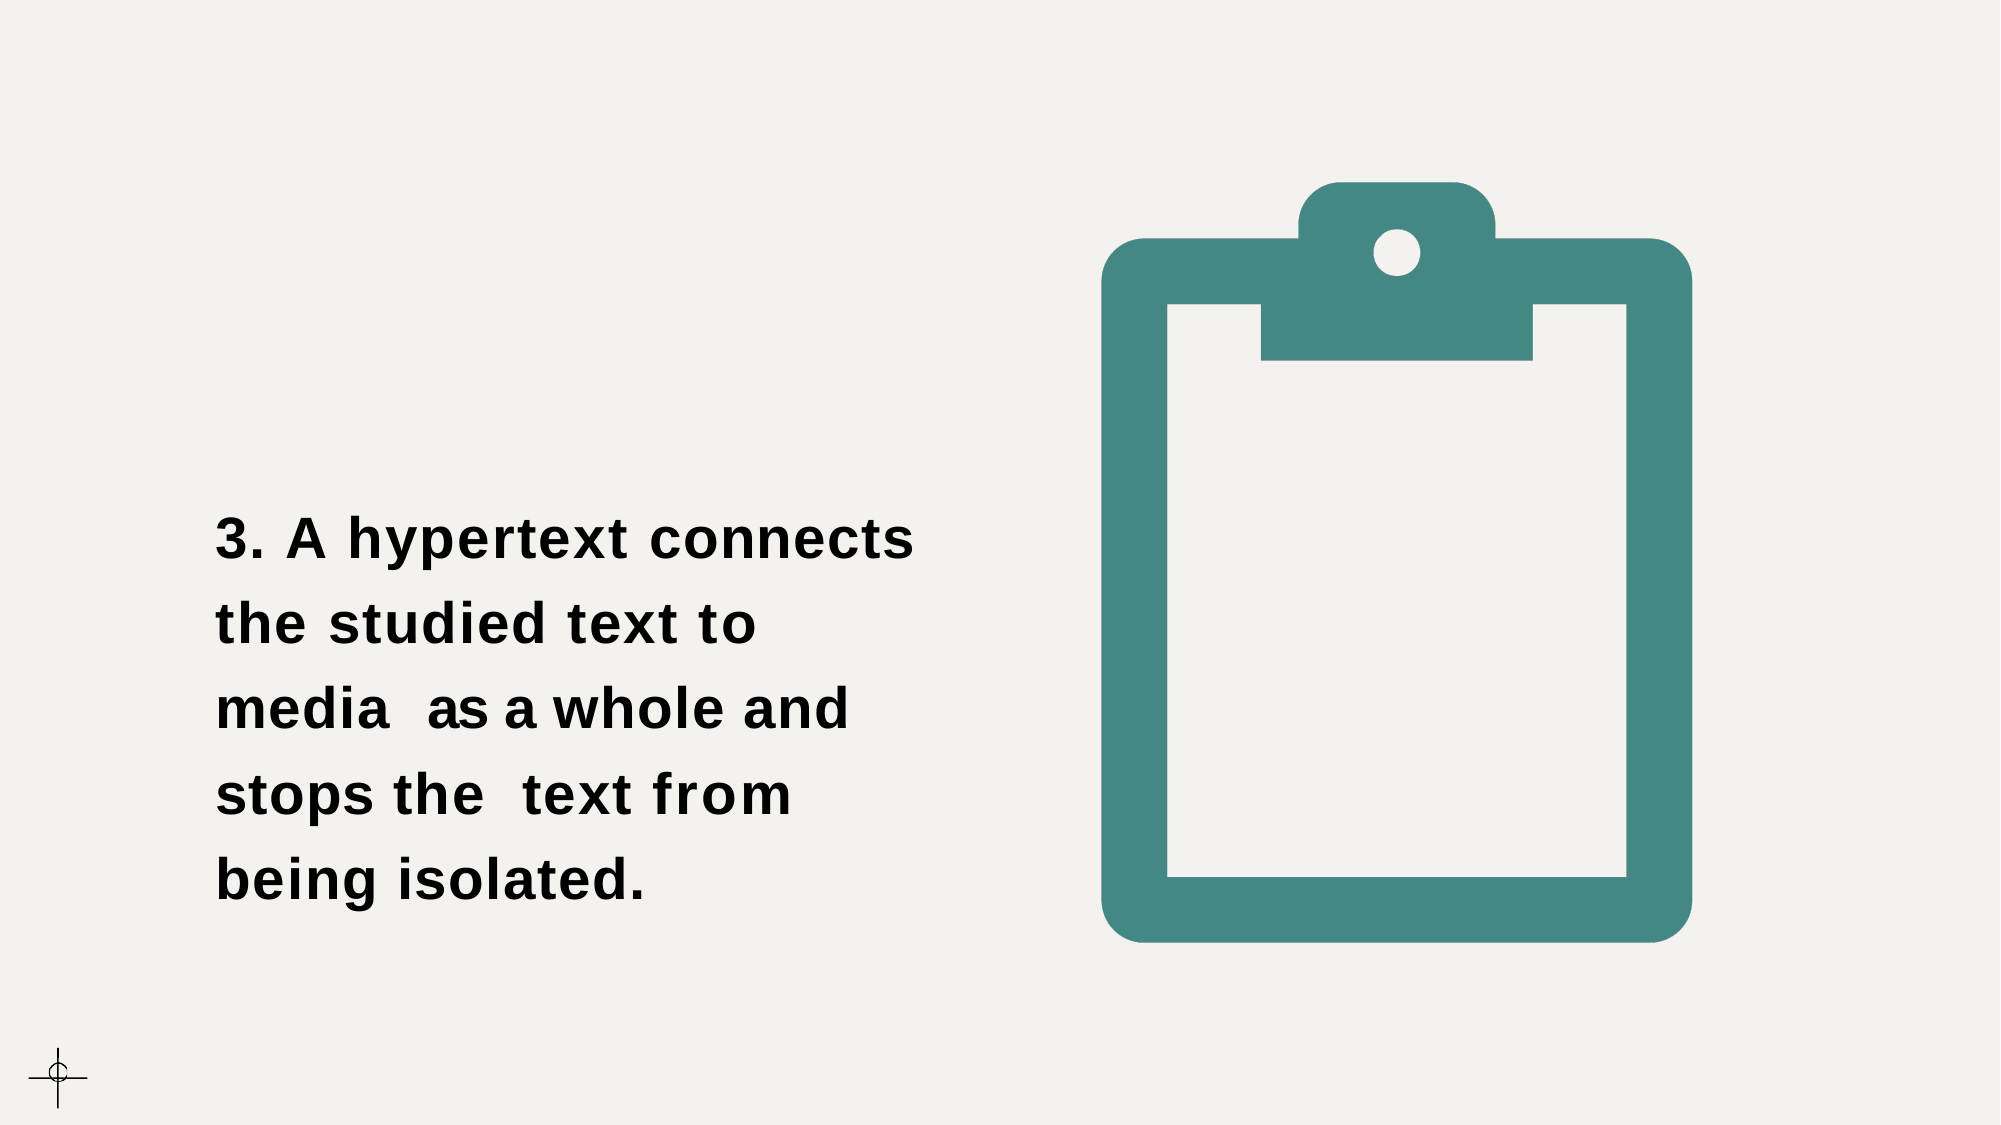

3. A hypertext connects  the studied text to media  as a whole and stops the  text from being isolated.